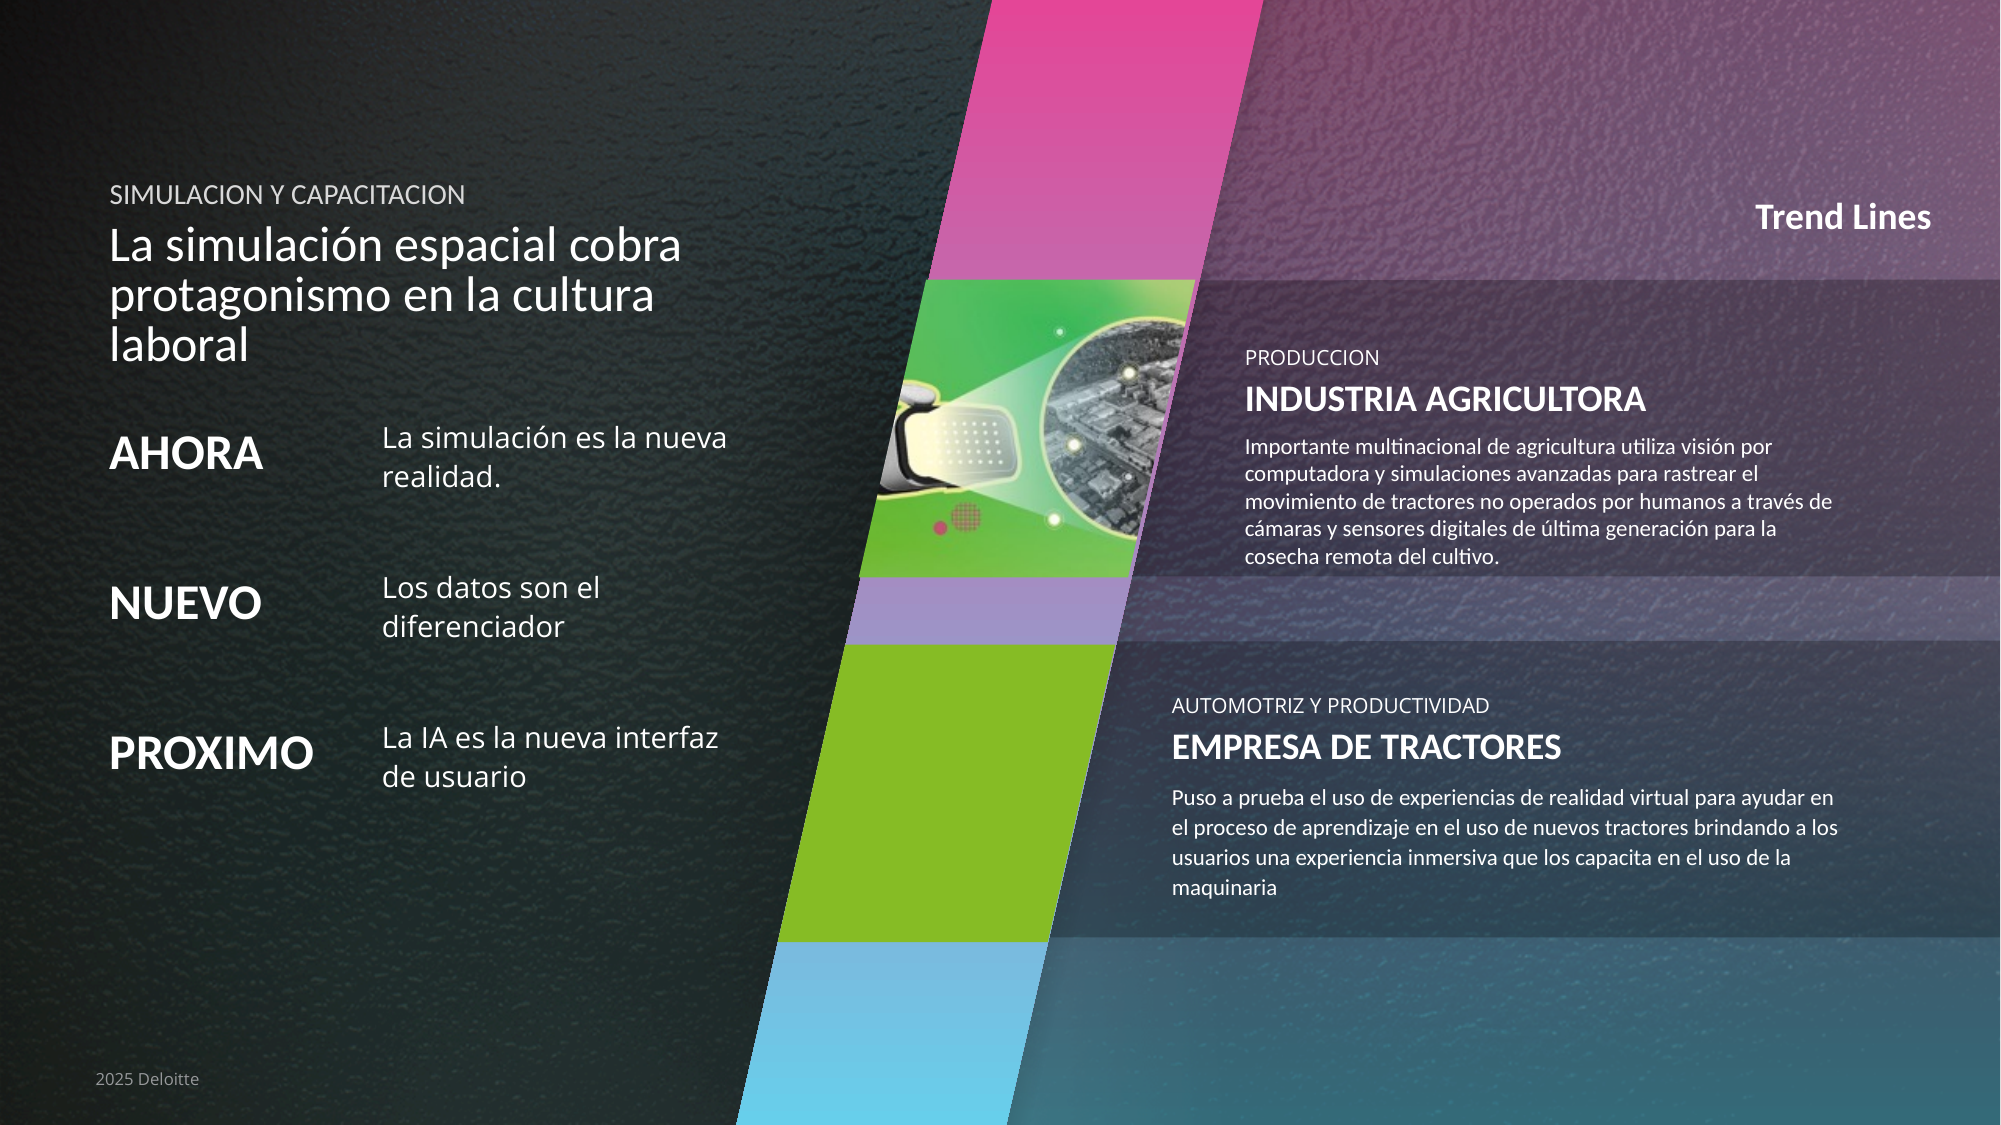

| SIMULACION Y CAPACITACION La simulación espacial cobra protagonismo en la cultura laboral |  |
| --- | --- |
| AHORA | La simulación es la nueva realidad. |
| NUEVO | Los datos son el diferenciador |
| PROXIMO | La IA es la nueva interfaz de usuario |
Trend Lines

PRODUCCION
INDUSTRIA AGRICULTORA
Importante multinacional de agricultura utiliza visión por computadora y simulaciones avanzadas para rastrear el movimiento de tractores no operados por humanos a través de cámaras y sensores digitales de última generación para la cosecha remota del cultivo.

AUTOMOTRIZ Y PRODUCTIVIDAD
EMPRESA DE TRACTORES
Puso a prueba el uso de experiencias de realidad virtual para ayudar en el proceso de aprendizaje en el uso de nuevos tractores brindando a los usuarios una experiencia inmersiva que los capacita en el uso de la maquinaria